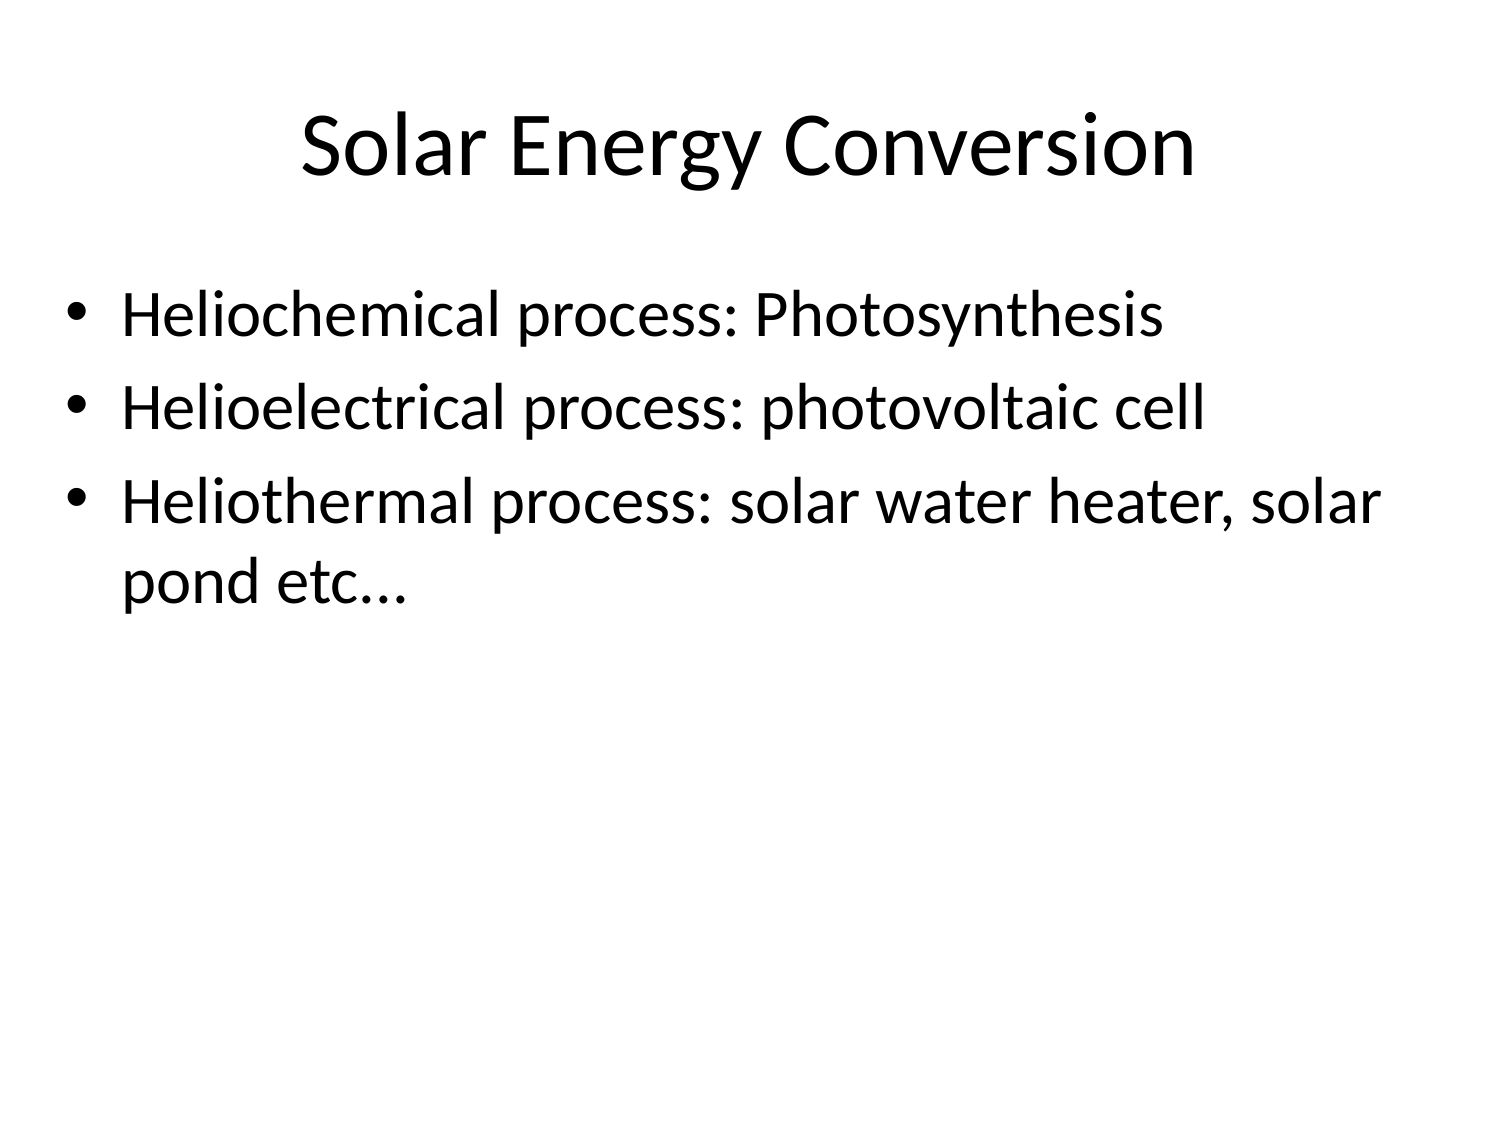

# Solar Energy Conversion
Heliochemical process: Photosynthesis
Helioelectrical process: photovoltaic cell
Heliothermal process: solar water heater, solar pond etc...